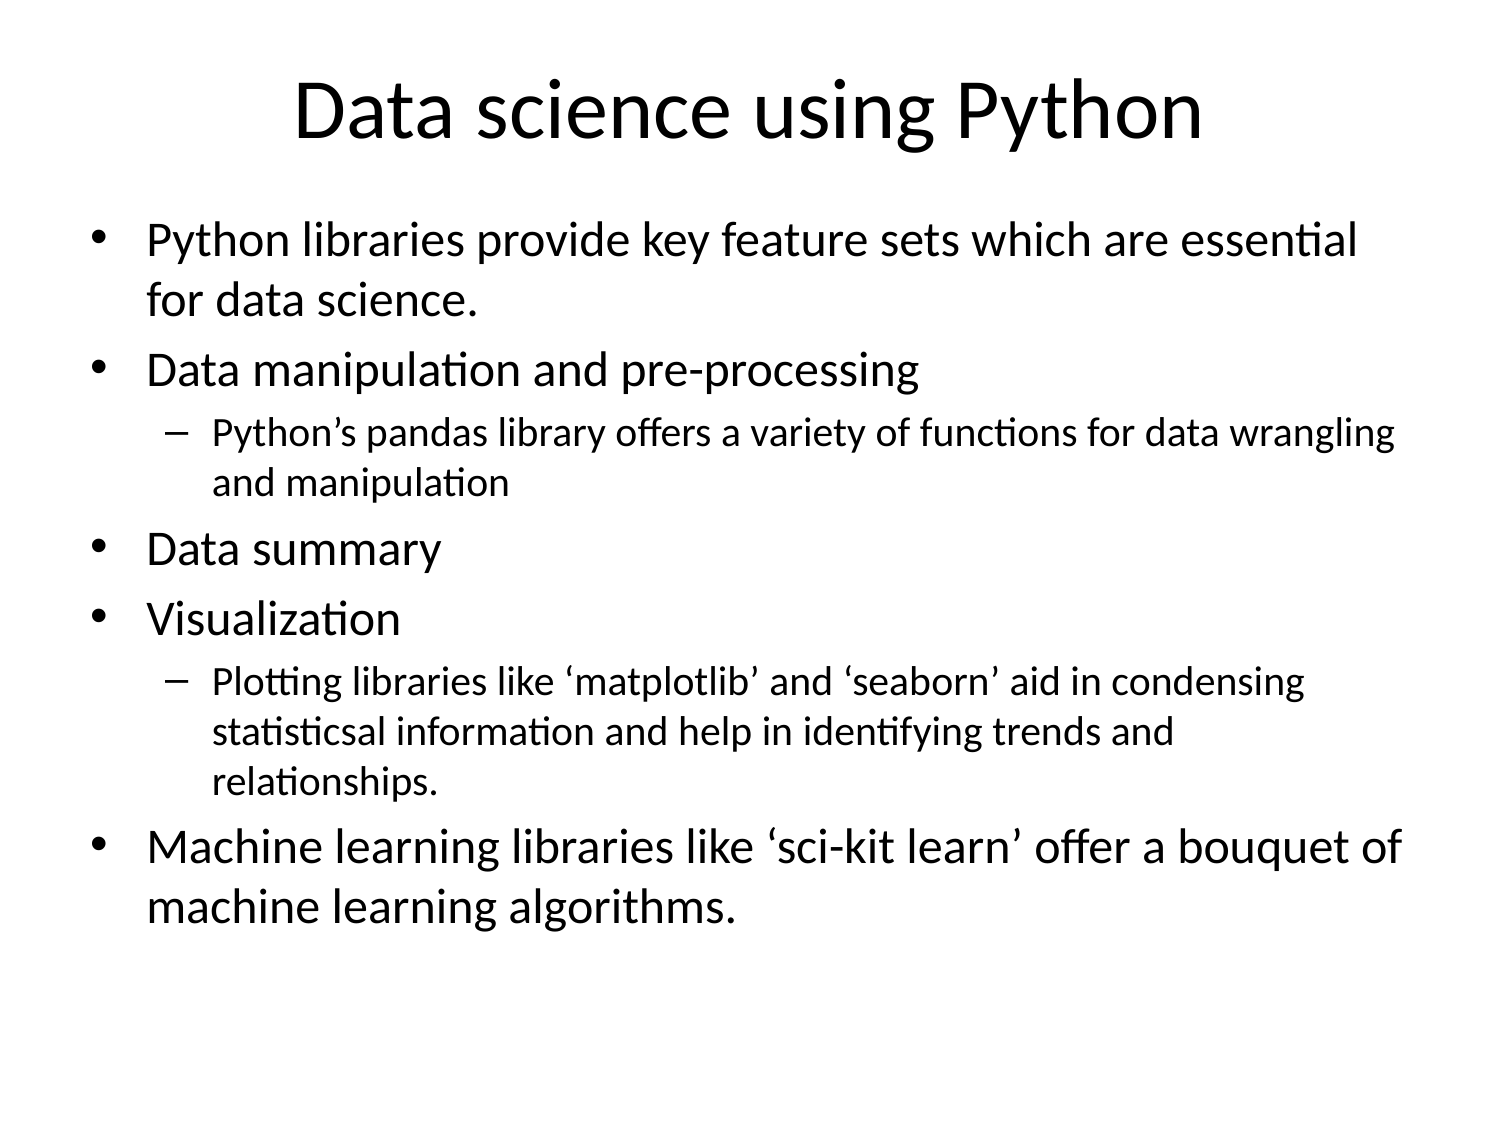

# Data science using Python
Python libraries provide key feature sets which are essential for data science.
Data manipulation and pre-processing
Python’s pandas library offers a variety of functions for data wrangling and manipulation
Data summary
Visualization
Plotting libraries like ‘matplotlib’ and ‘seaborn’ aid in condensing statisticsal information and help in identifying trends and relationships.
Machine learning libraries like ‘sci-kit learn’ offer a bouquet of machine learning algorithms.